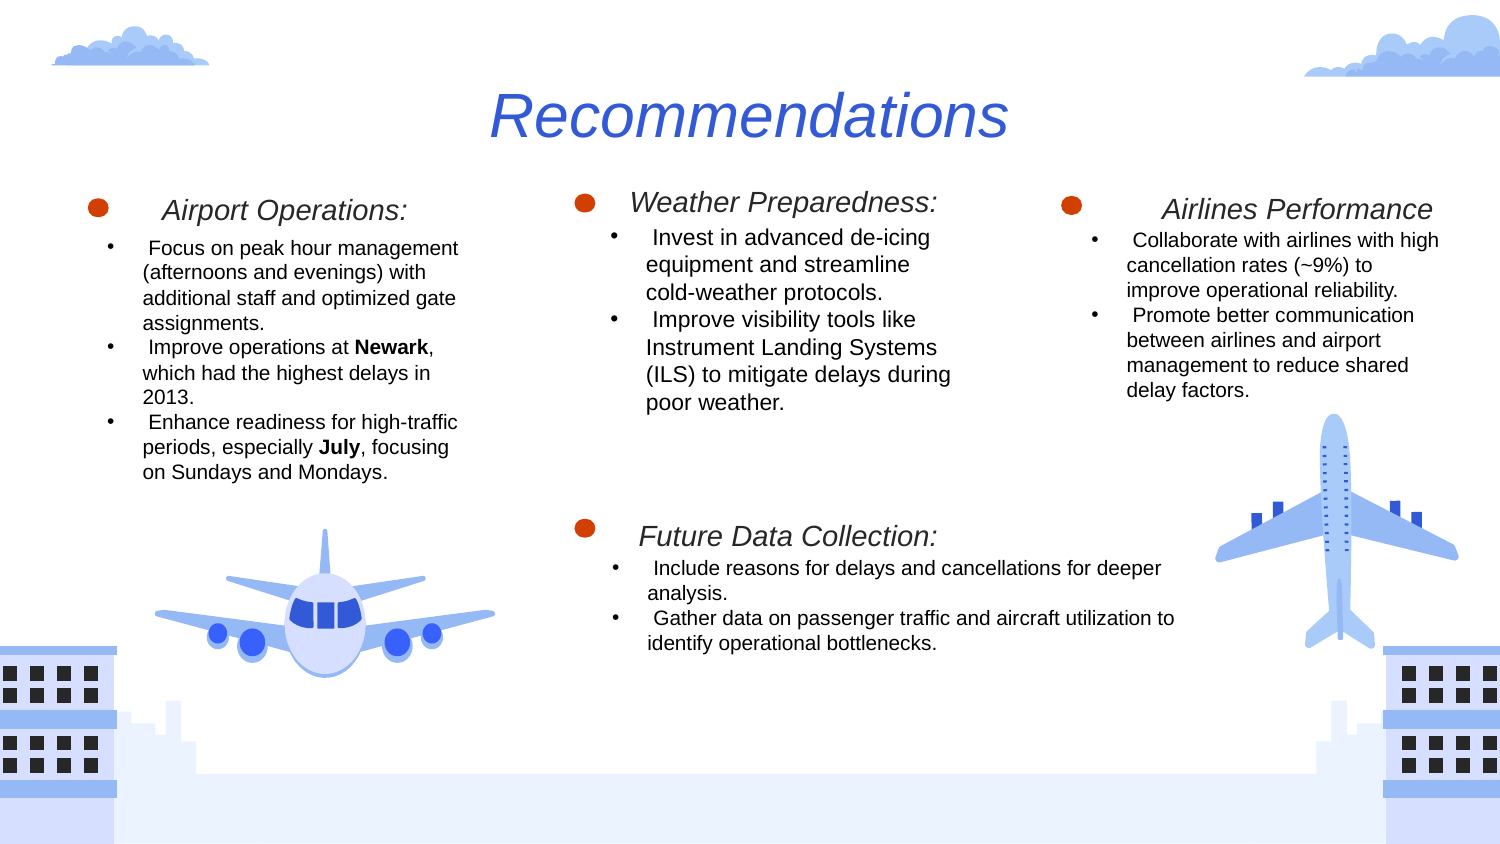

# Recommendations
Weather Preparedness:
Airlines Performance
Airport Operations:

 Invest in advanced de-icing equipment and streamline cold-weather protocols.
 Improve visibility tools like Instrument Landing Systems (ILS) to mitigate delays during poor weather.
 Collaborate with airlines with high cancellation rates (~9%) to improve operational reliability.
 Promote better communication between airlines and airport management to reduce shared delay factors.
 Focus on peak hour management (afternoons and evenings) with additional staff and optimized gate assignments.
 Improve operations at Newark, which had the highest delays in 2013.
 Enhance readiness for high-traffic periods, especially July, focusing on Sundays and Mondays.

Future Data Collection:

 Include reasons for delays and cancellations for deeper analysis.
 Gather data on passenger traffic and aircraft utilization to identify operational bottlenecks.